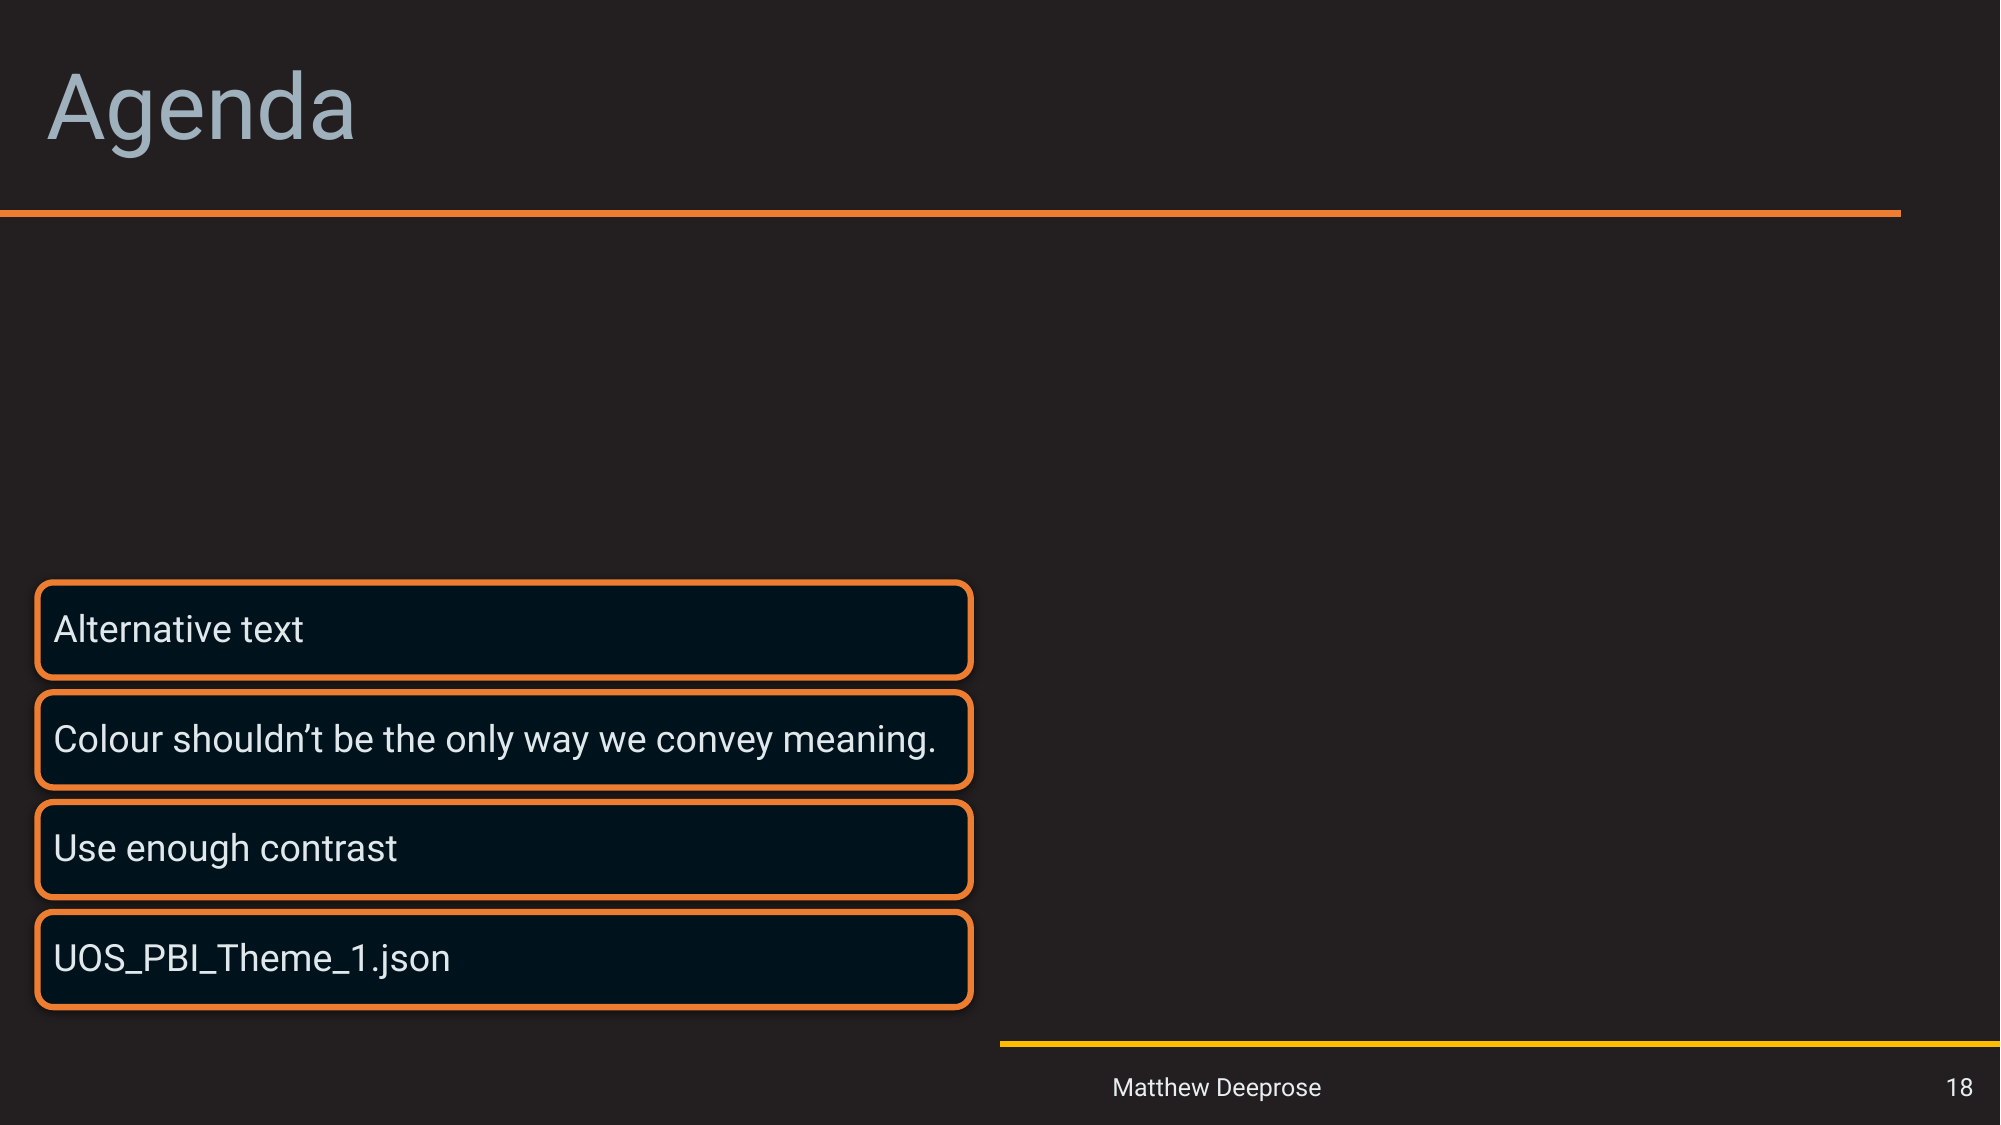

# Agenda 2
Alternative text
Colour shouldn’t be the only way we convey meaning.
Use enough contrast
UOS_PBI_Theme_1.json
18
Matthew Deeprose